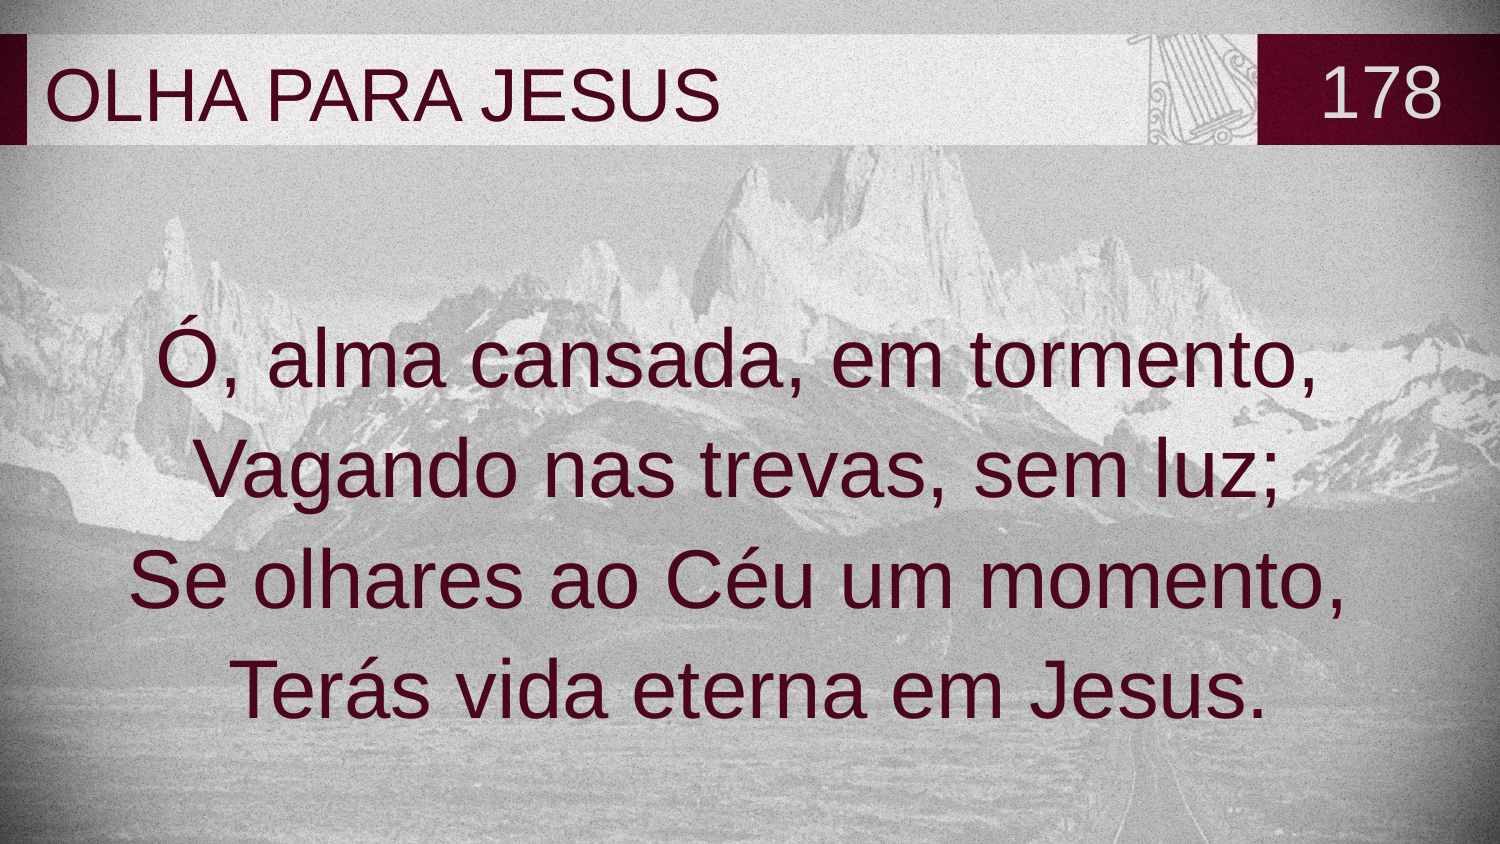

# OLHA PARA JESUS
178
Ó, alma cansada, em tormento,
Vagando nas trevas, sem luz;
Se olhares ao Céu um momento,
Terás vida eterna em Jesus.